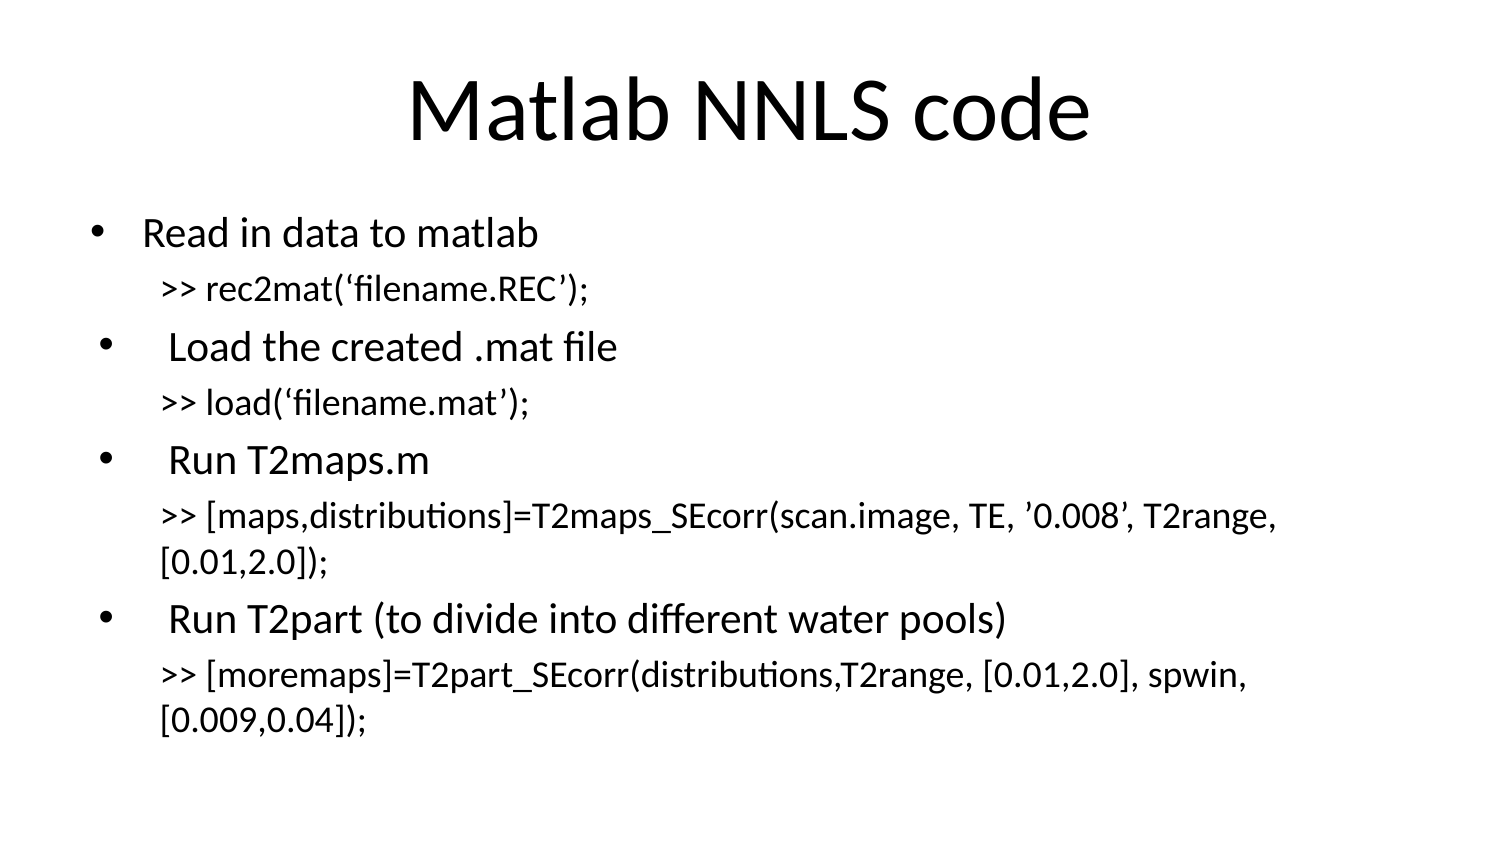

# Matlab NNLS code
Read in data to matlab
>> rec2mat(‘filename.REC’);
Load the created .mat file
>> load(‘filename.mat’);
Run T2maps.m
>> [maps,distributions]=T2maps_SEcorr(scan.image, TE, ’0.008’, T2range, [0.01,2.0]);
Run T2part (to divide into different water pools)
>> [moremaps]=T2part_SEcorr(distributions,T2range, [0.01,2.0], spwin, [0.009,0.04]);